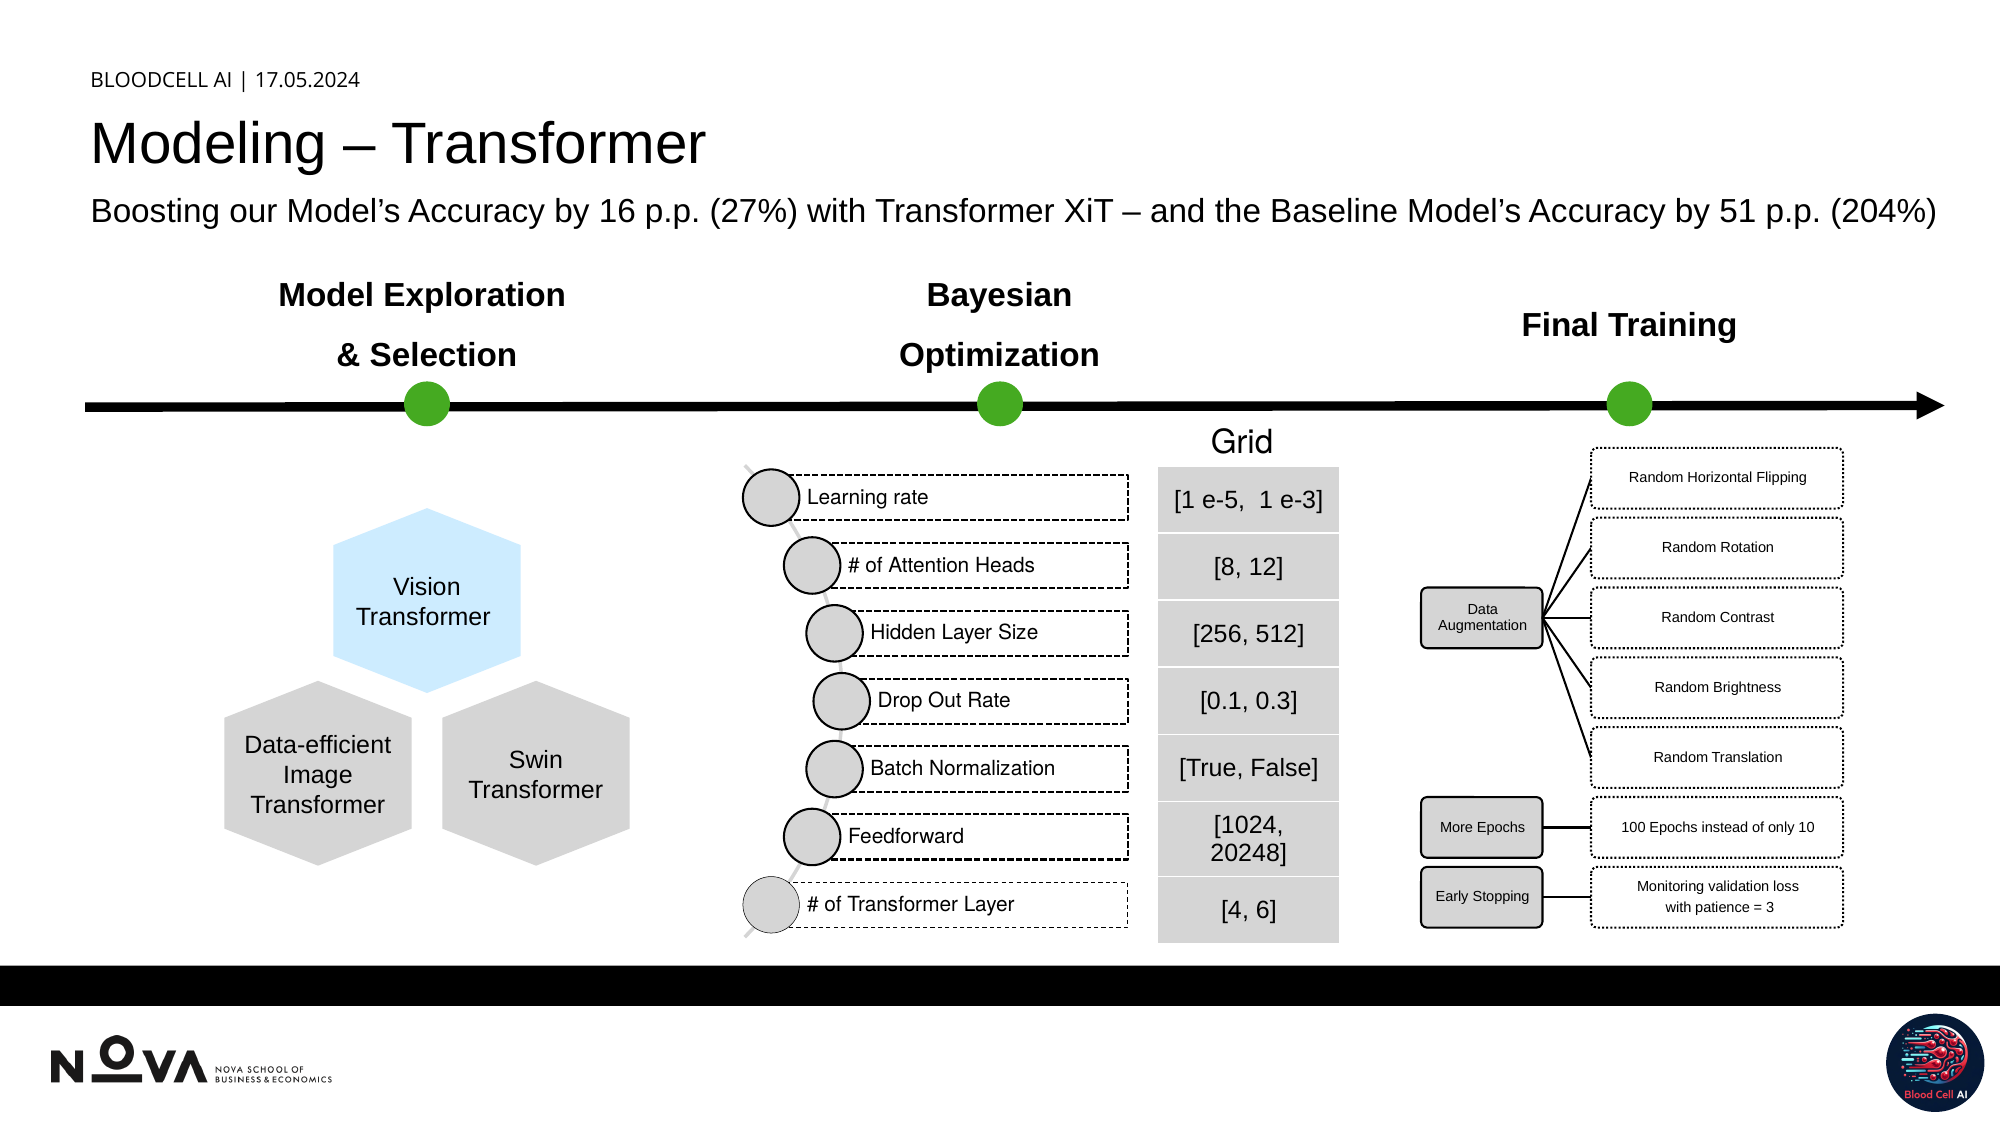

Modeling – Transformer
Boosting our Model’s Accuracy by 16 p.p. (27%) with Transformer XiT – and the Baseline Model’s Accuracy by 51 p.p. (204%)
Bayesian Optimization
Final Training
Model Exploration
& Selection
Learning rate
# of Attention Heads
Hidden Layer Size
Drop Out Rate
Batch Normalization
Feedforward
# of Transformer Layer

Grid
Data Augmentation

Random Horizontal Flipping

Random Rotation

Random Contrast

Random Brightness

Random Translation
More Epochs

100 Epochs instead of only 10
Early Stopping

Monitoring validation loss
 with patience = 3
| [1 e-5,  1 e-3] |
| --- |
| [8, 12] |
| [256, 512] |
| [0.1, 0.3] |
| [True, False] |
| [1024, 20248] |
| [4, 6] |
Vision Transformer
Data-efficient Image Transformer
Swin Transformer